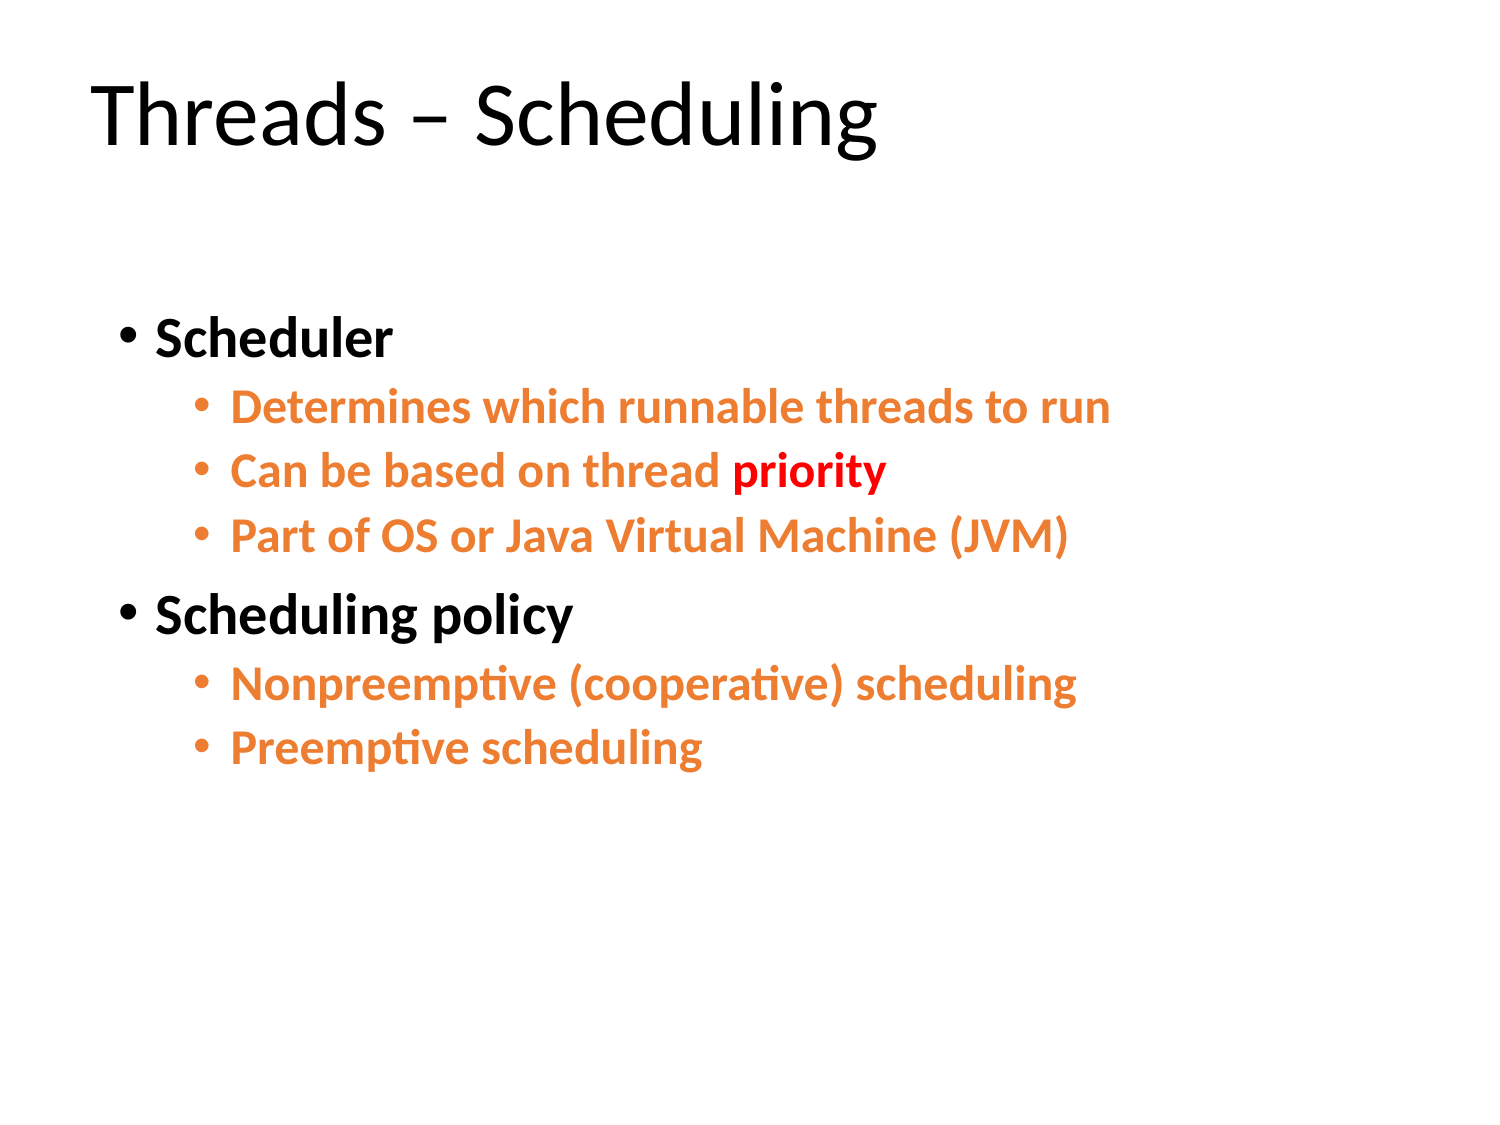

# Threads – Scheduling
Scheduler
Determines which runnable threads to run
Can be based on thread priority
Part of OS or Java Virtual Machine (JVM)
Scheduling policy
Nonpreemptive (cooperative) scheduling
Preemptive scheduling